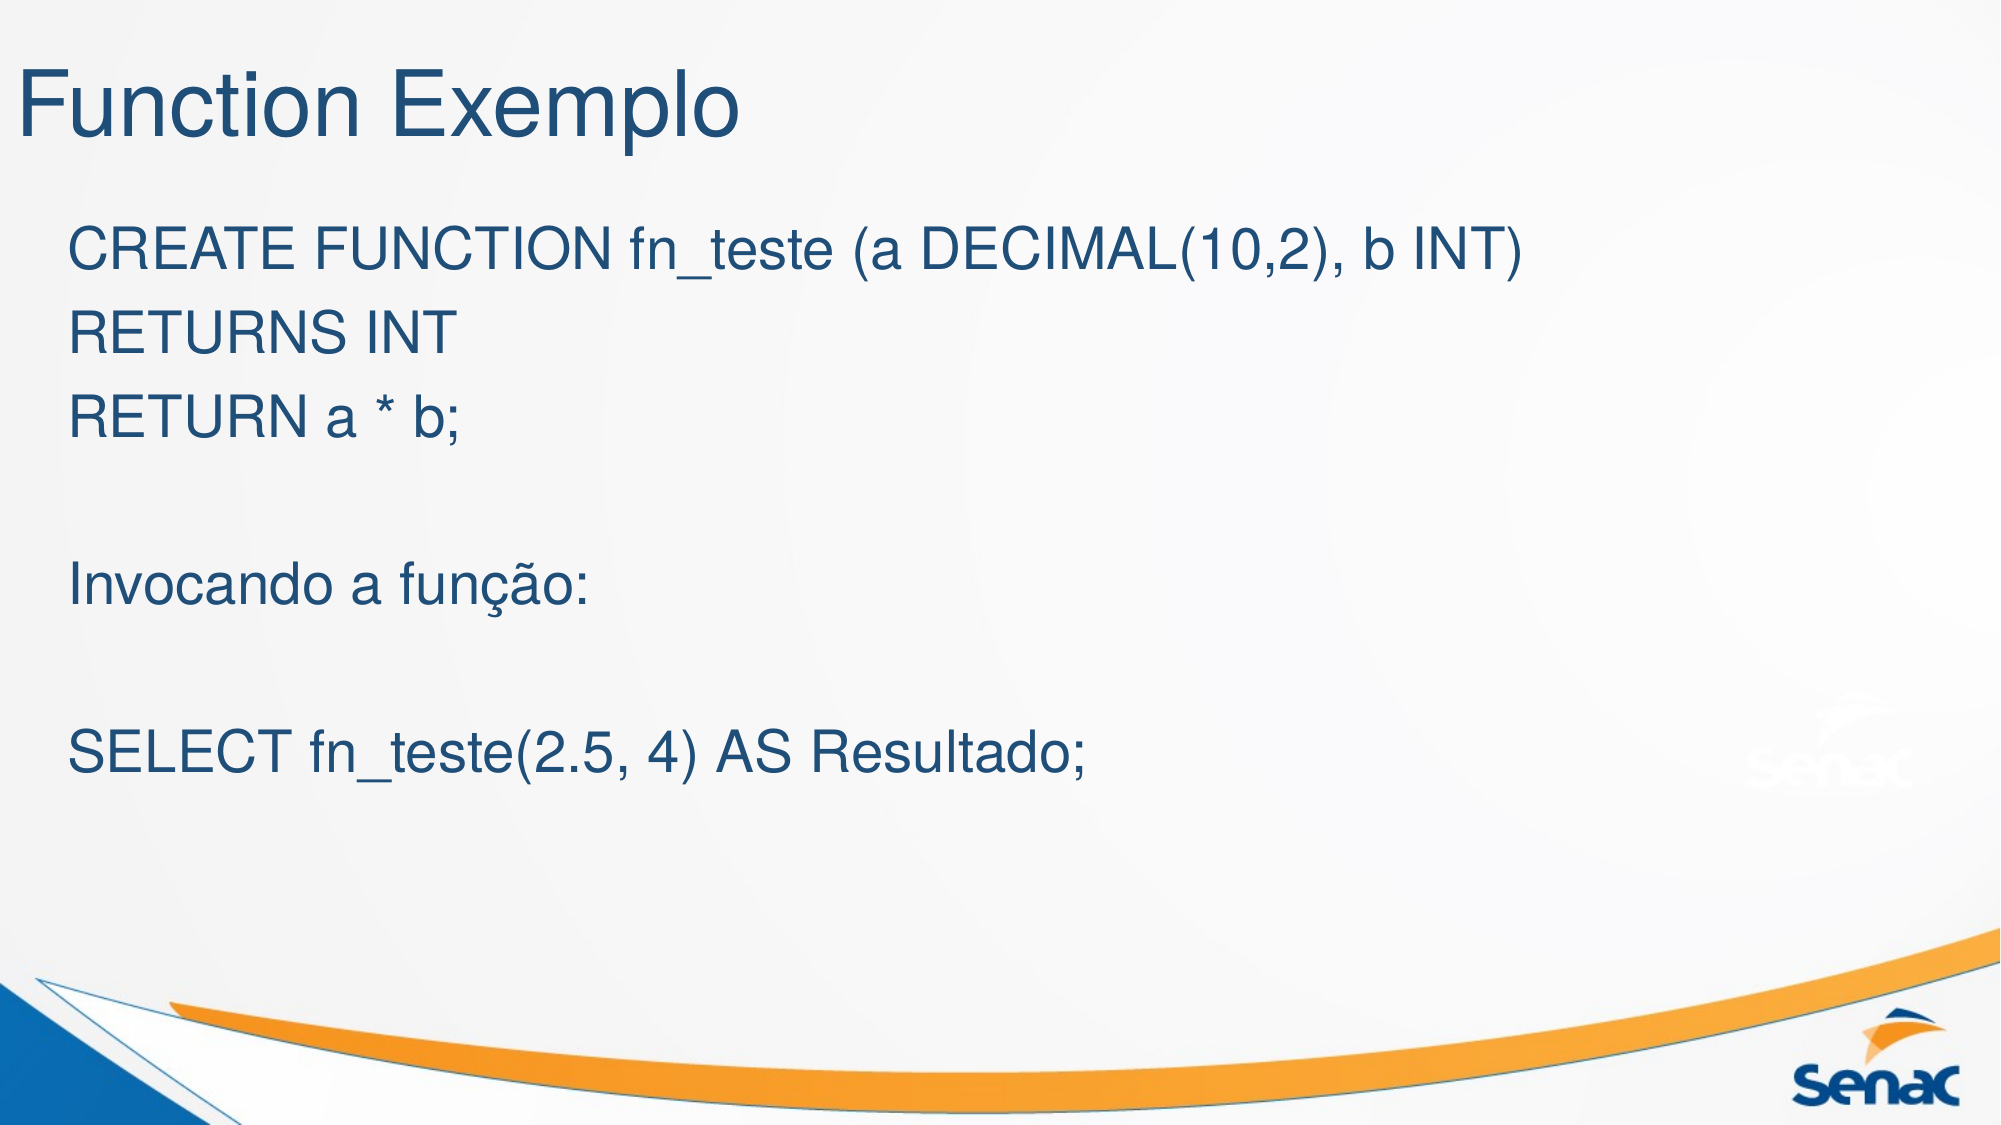

# Function Exemplo
CREATE FUNCTION fn_teste (a DECIMAL(10,2), b INT)
RETURNS INT
RETURN a * b;

Invocando a função:

SELECT fn_teste(2.5, 4) AS Resultado;